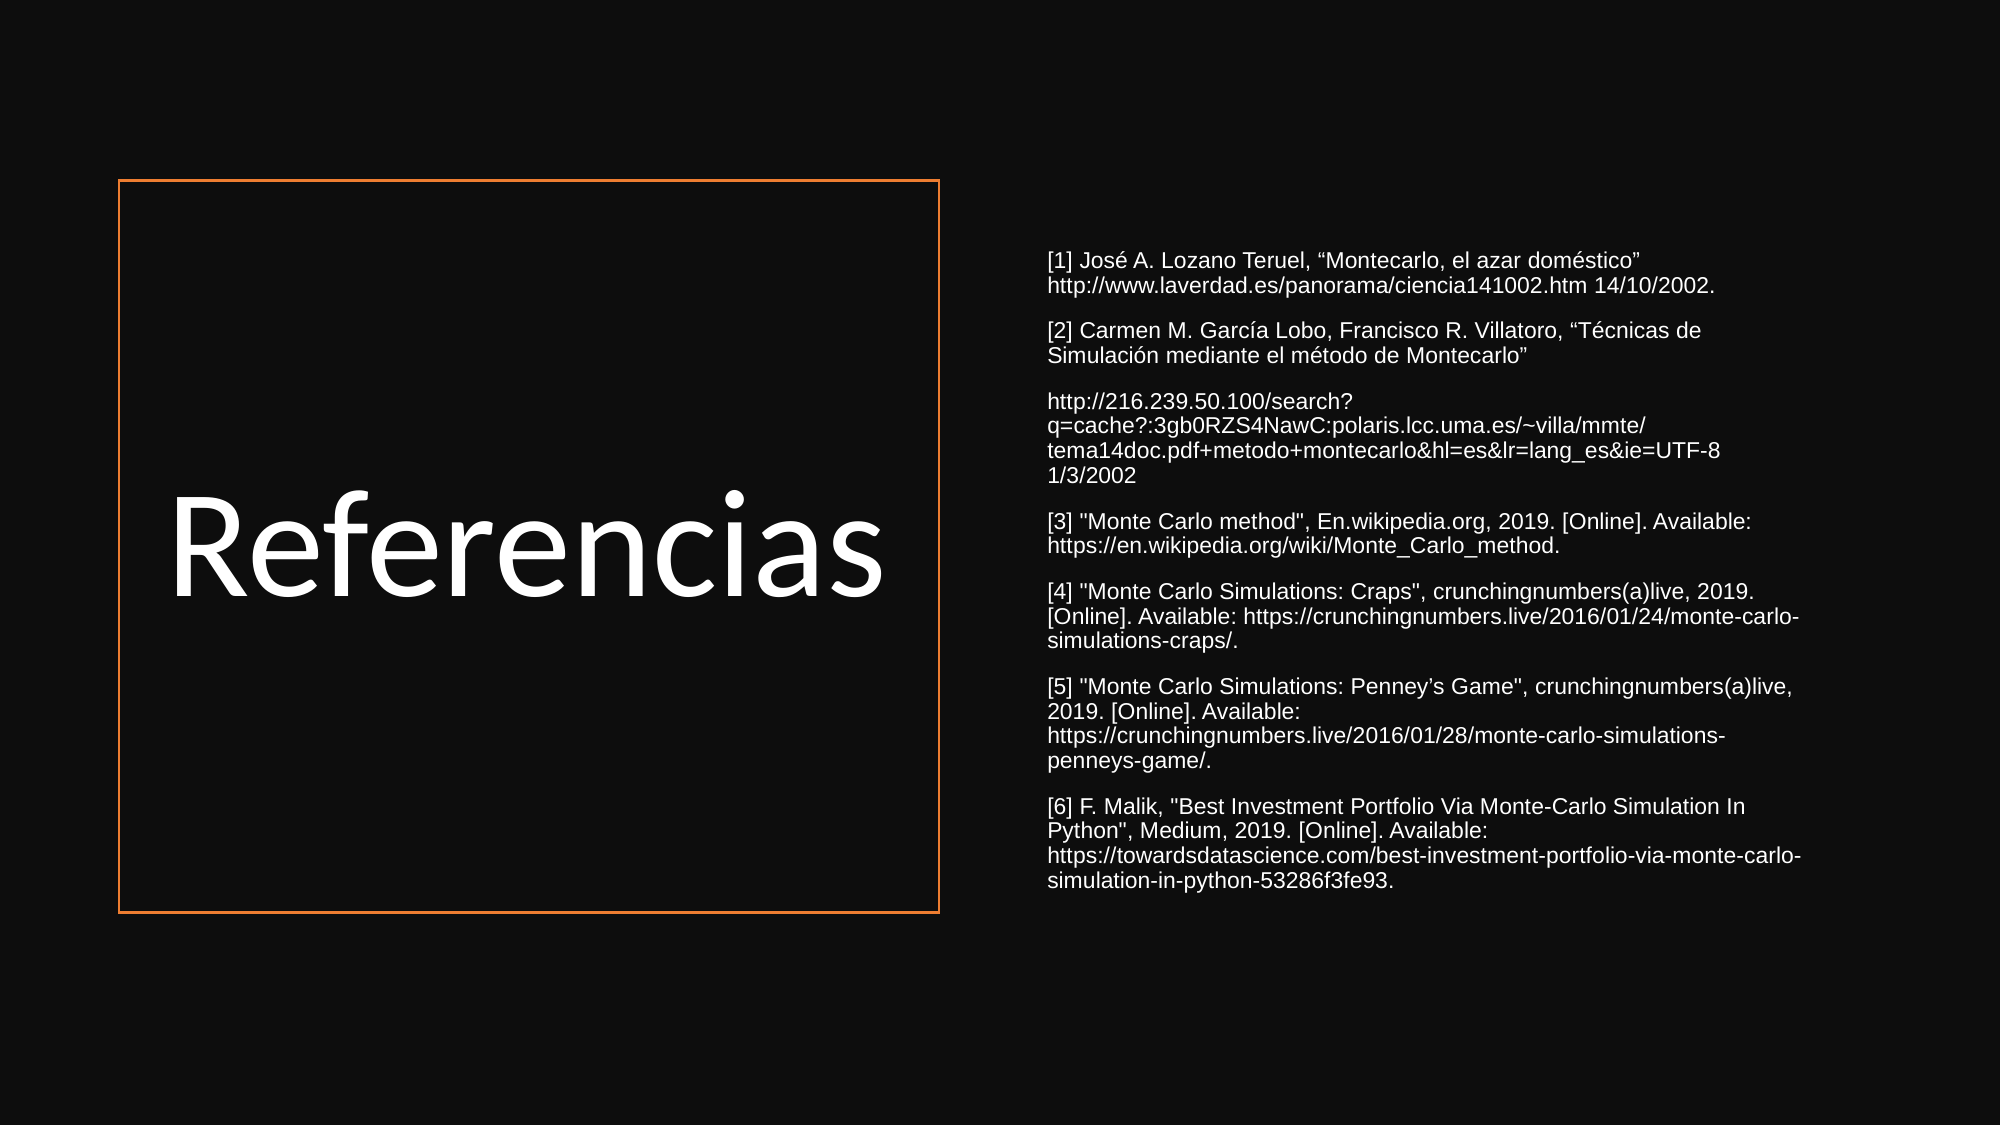

# Referencias
[1] José A. Lozano Teruel, “Montecarlo, el azar doméstico” http://www.laverdad.es/panorama/ciencia141002.htm 14/10/2002.
[2] Carmen M. García Lobo, Francisco R. Villatoro, “Técnicas de Simulación mediante el método de Montecarlo”
http://216.239.50.100/search?q=cache?:3gb0RZS4NawC:polaris.lcc.uma.es/~villa/mmte/tema14doc.pdf+metodo+montecarlo&hl=es&lr=lang_es&ie=UTF-8 1/3/2002
[3] "Monte Carlo method", En.wikipedia.org, 2019. [Online]. Available: https://en.wikipedia.org/wiki/Monte_Carlo_method.
[4] "Monte Carlo Simulations: Craps", crunchingnumbers(a)live, 2019. [Online]. Available: https://crunchingnumbers.live/2016/01/24/monte-carlo-simulations-craps/.
[5] "Monte Carlo Simulations: Penney’s Game", crunchingnumbers(a)live, 2019. [Online]. Available: https://crunchingnumbers.live/2016/01/28/monte-carlo-simulations-penneys-game/.
[6] F. Malik, "Best Investment Portfolio Via Monte-Carlo Simulation In Python", Medium, 2019. [Online]. Available: https://towardsdatascience.com/best-investment-portfolio-via-monte-carlo-simulation-in-python-53286f3fe93.